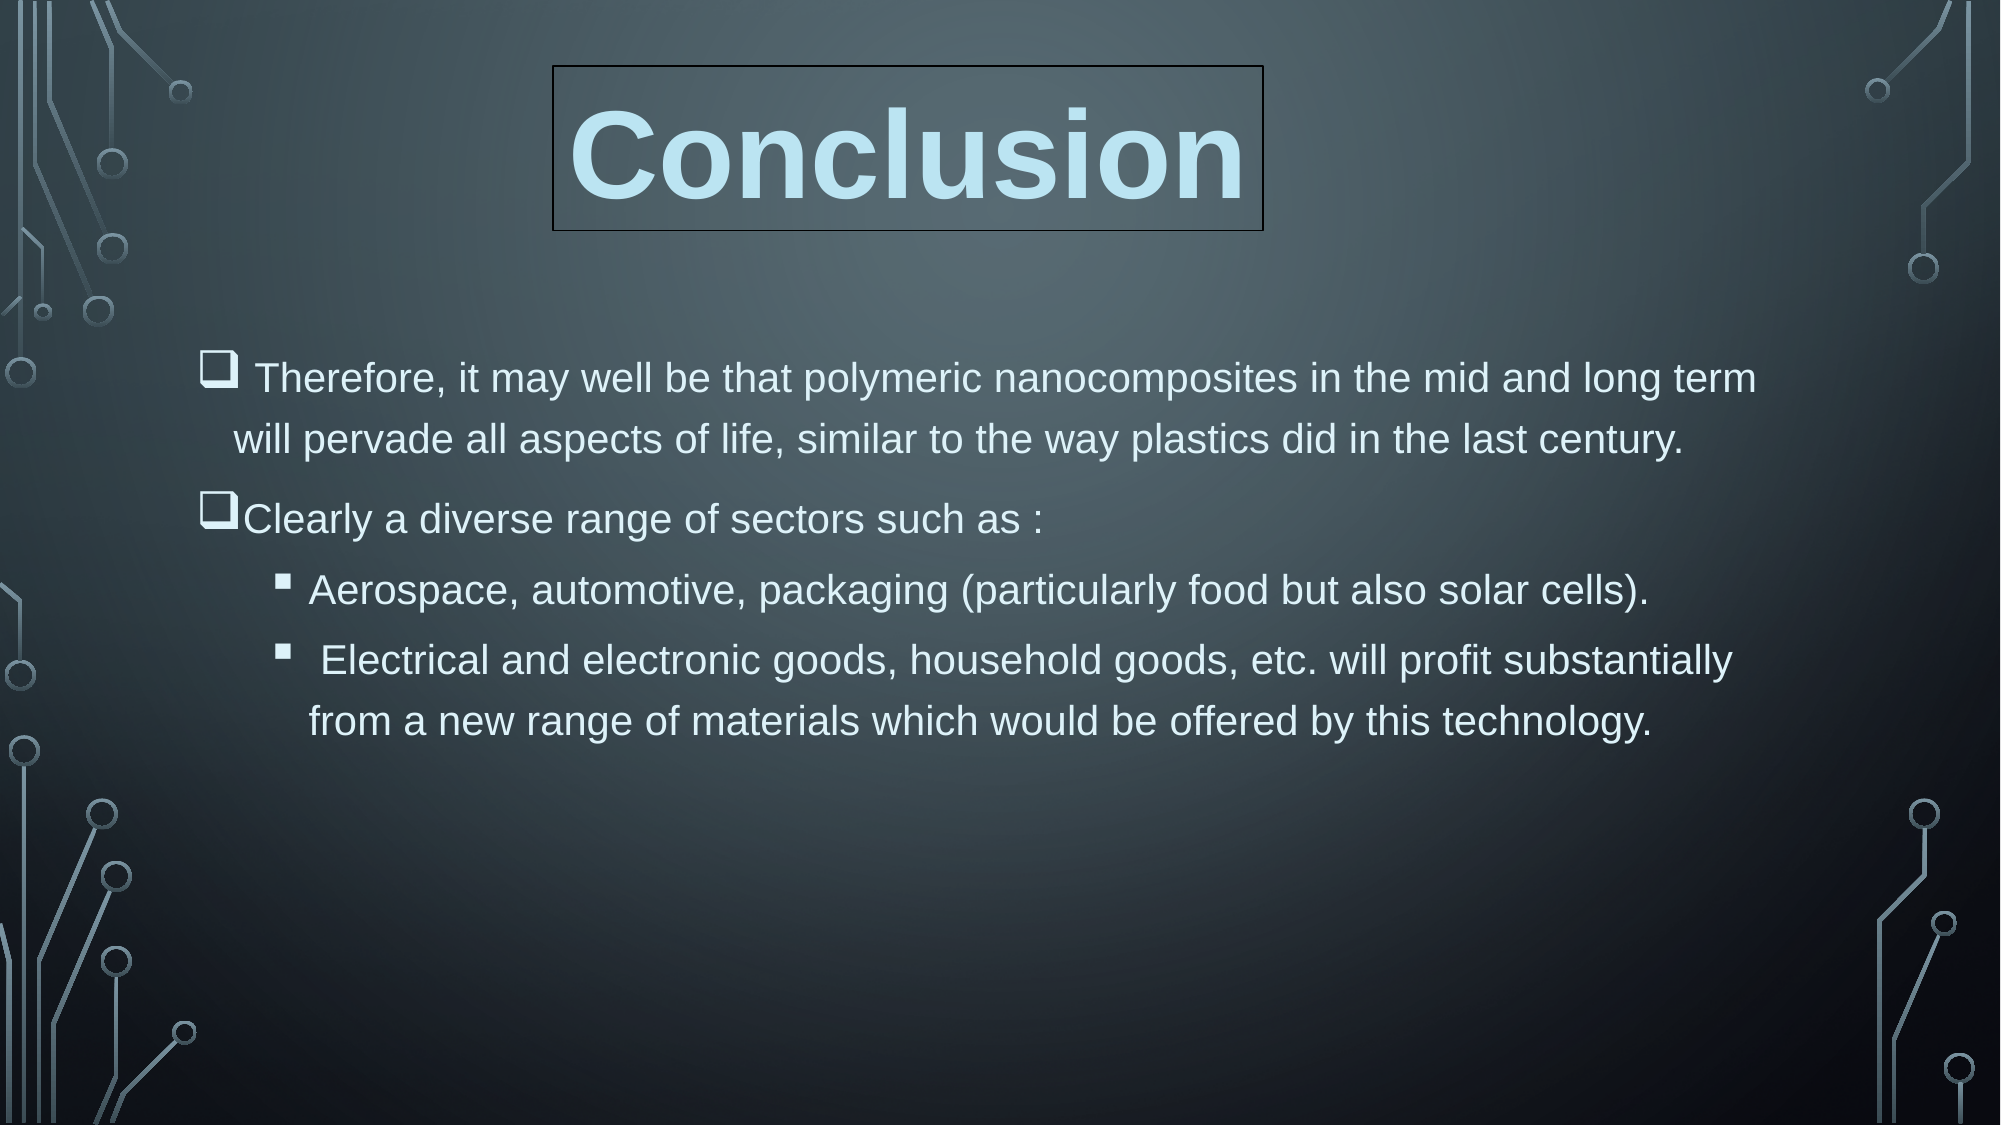

Conclusion
 Therefore, it may well be that polymeric nanocomposites in the mid and long term will pervade all aspects of life, similar to the way plastics did in the last century.
Clearly a diverse range of sectors such as :
Aerospace, automotive, packaging (particularly food but also solar cells).
 Electrical and electronic goods, household goods, etc. will profit substantially from a new range of materials which would be offered by this technology.